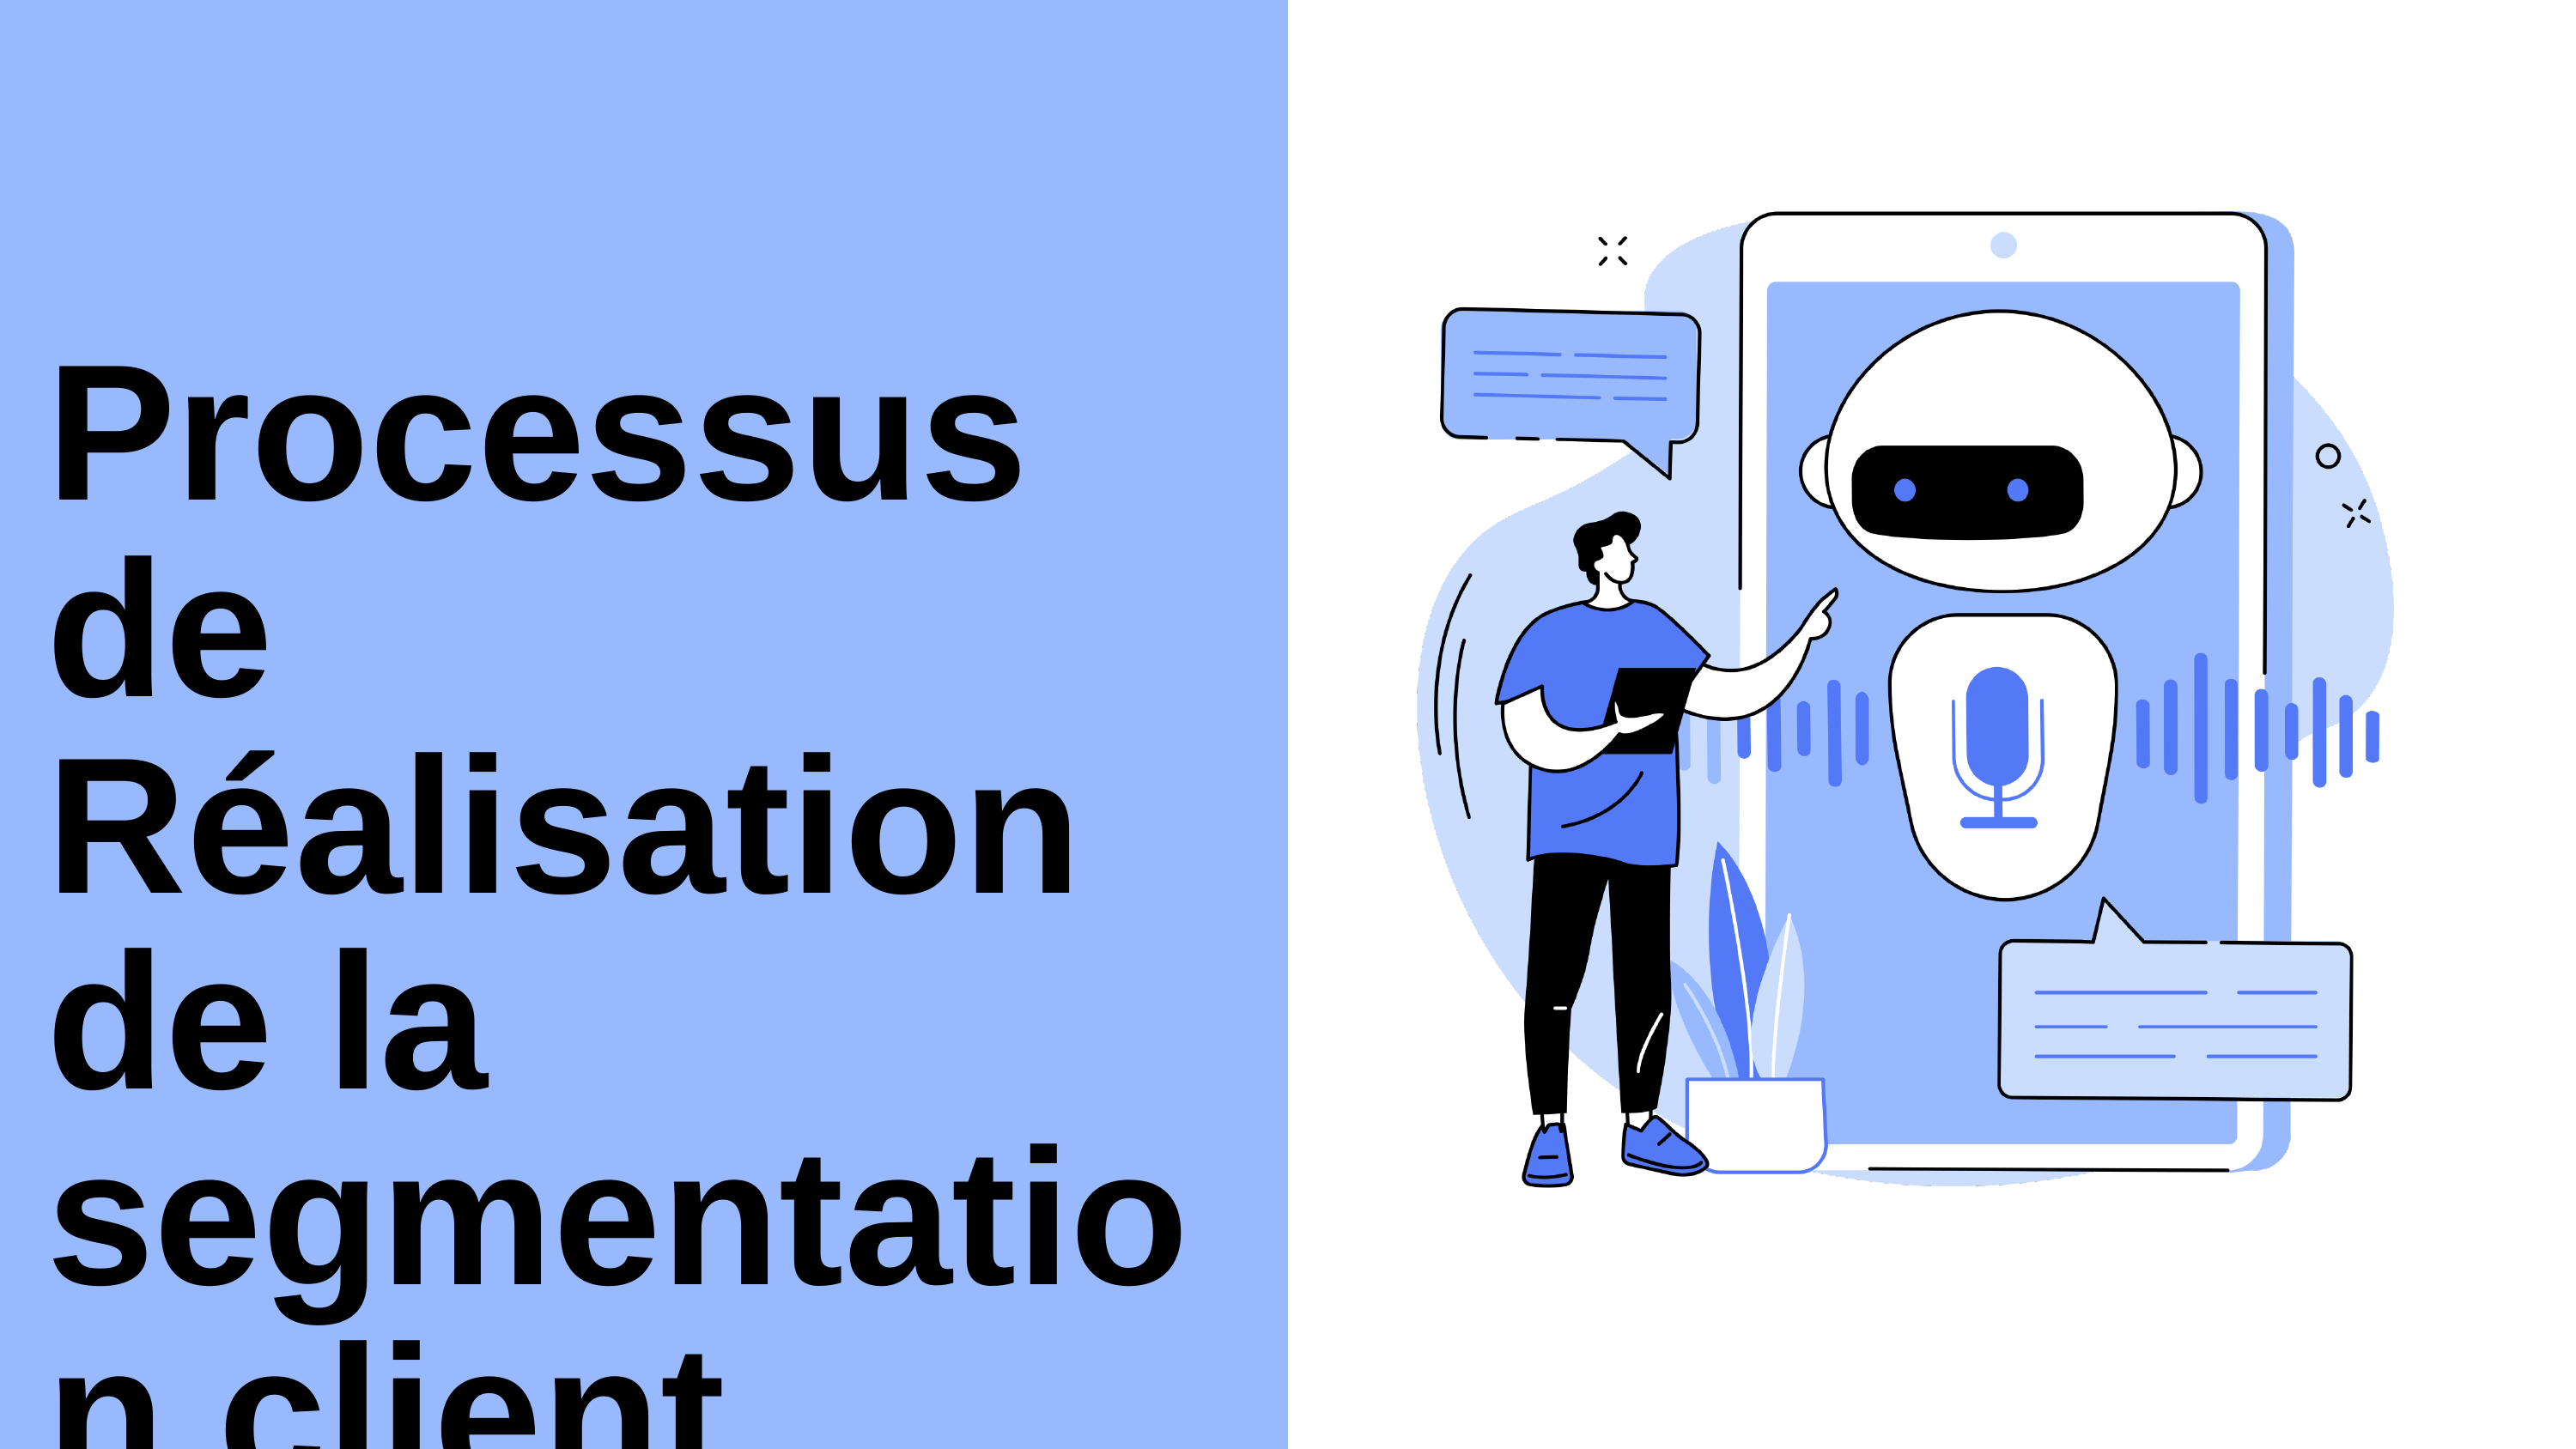

Processus de Réalisation de la segmentation client